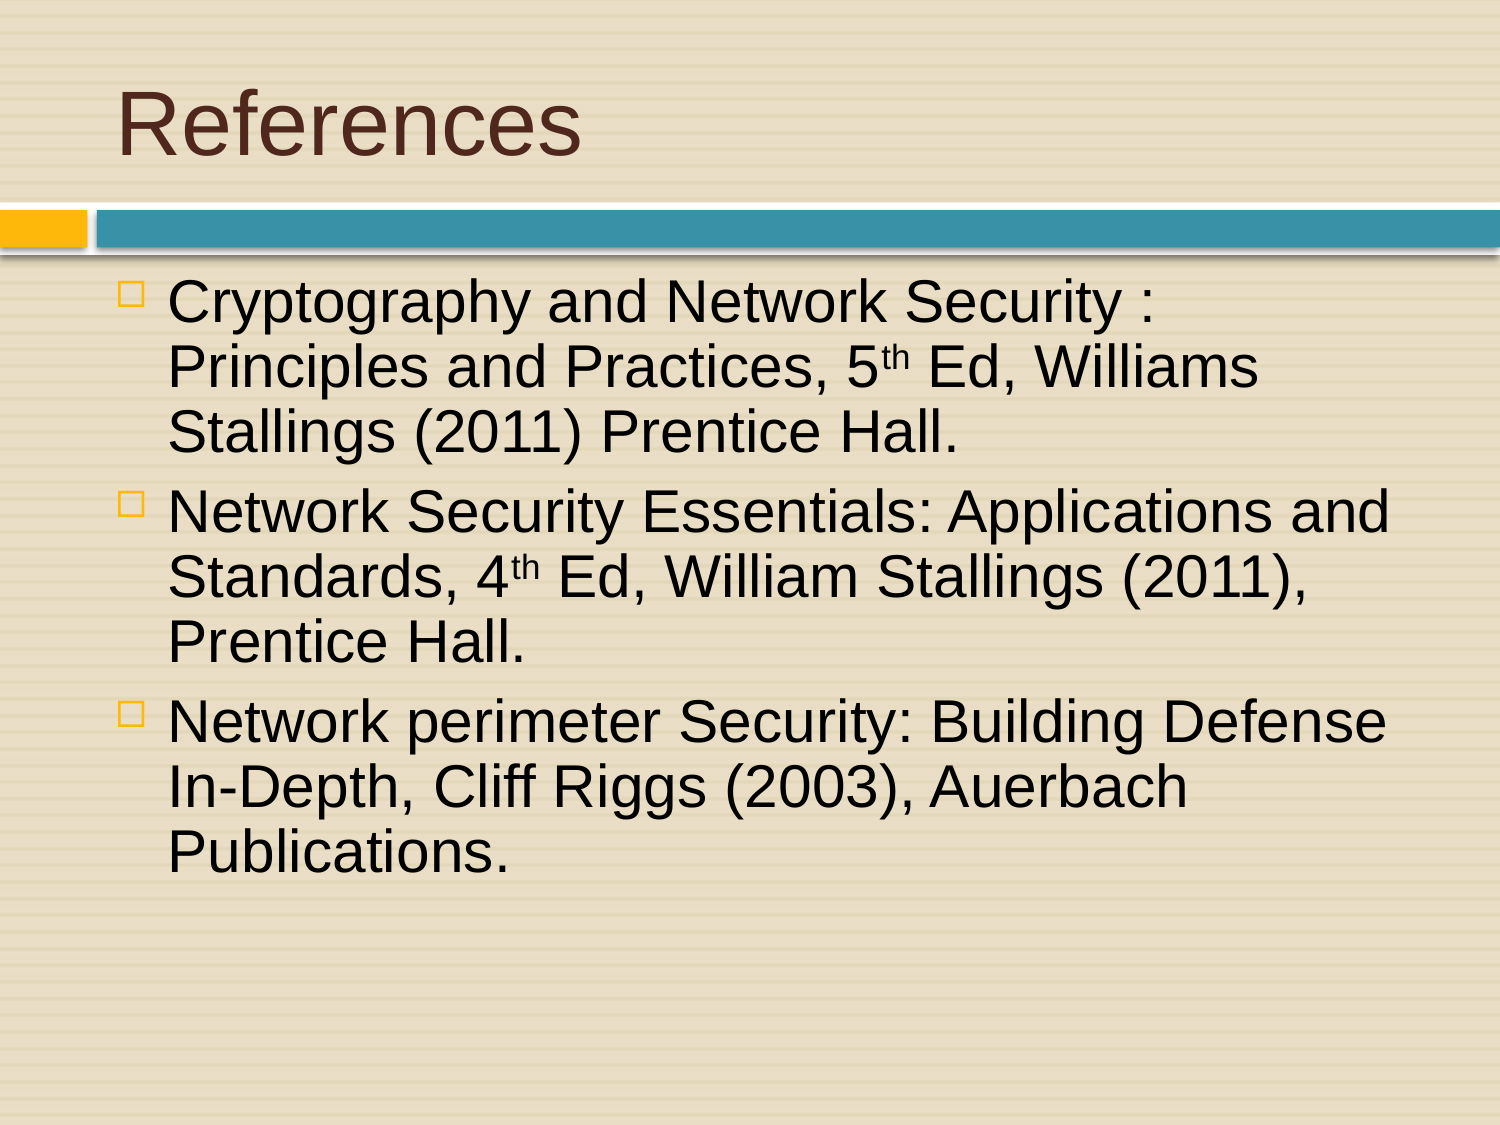

# References
Cryptography and Network Security : Principles and Practices, 5th Ed, Williams Stallings (2011) Prentice Hall.
Network Security Essentials: Applications and Standards, 4th Ed, William Stallings (2011), Prentice Hall.
Network perimeter Security: Building Defense In-Depth, Cliff Riggs (2003), Auerbach Publications.